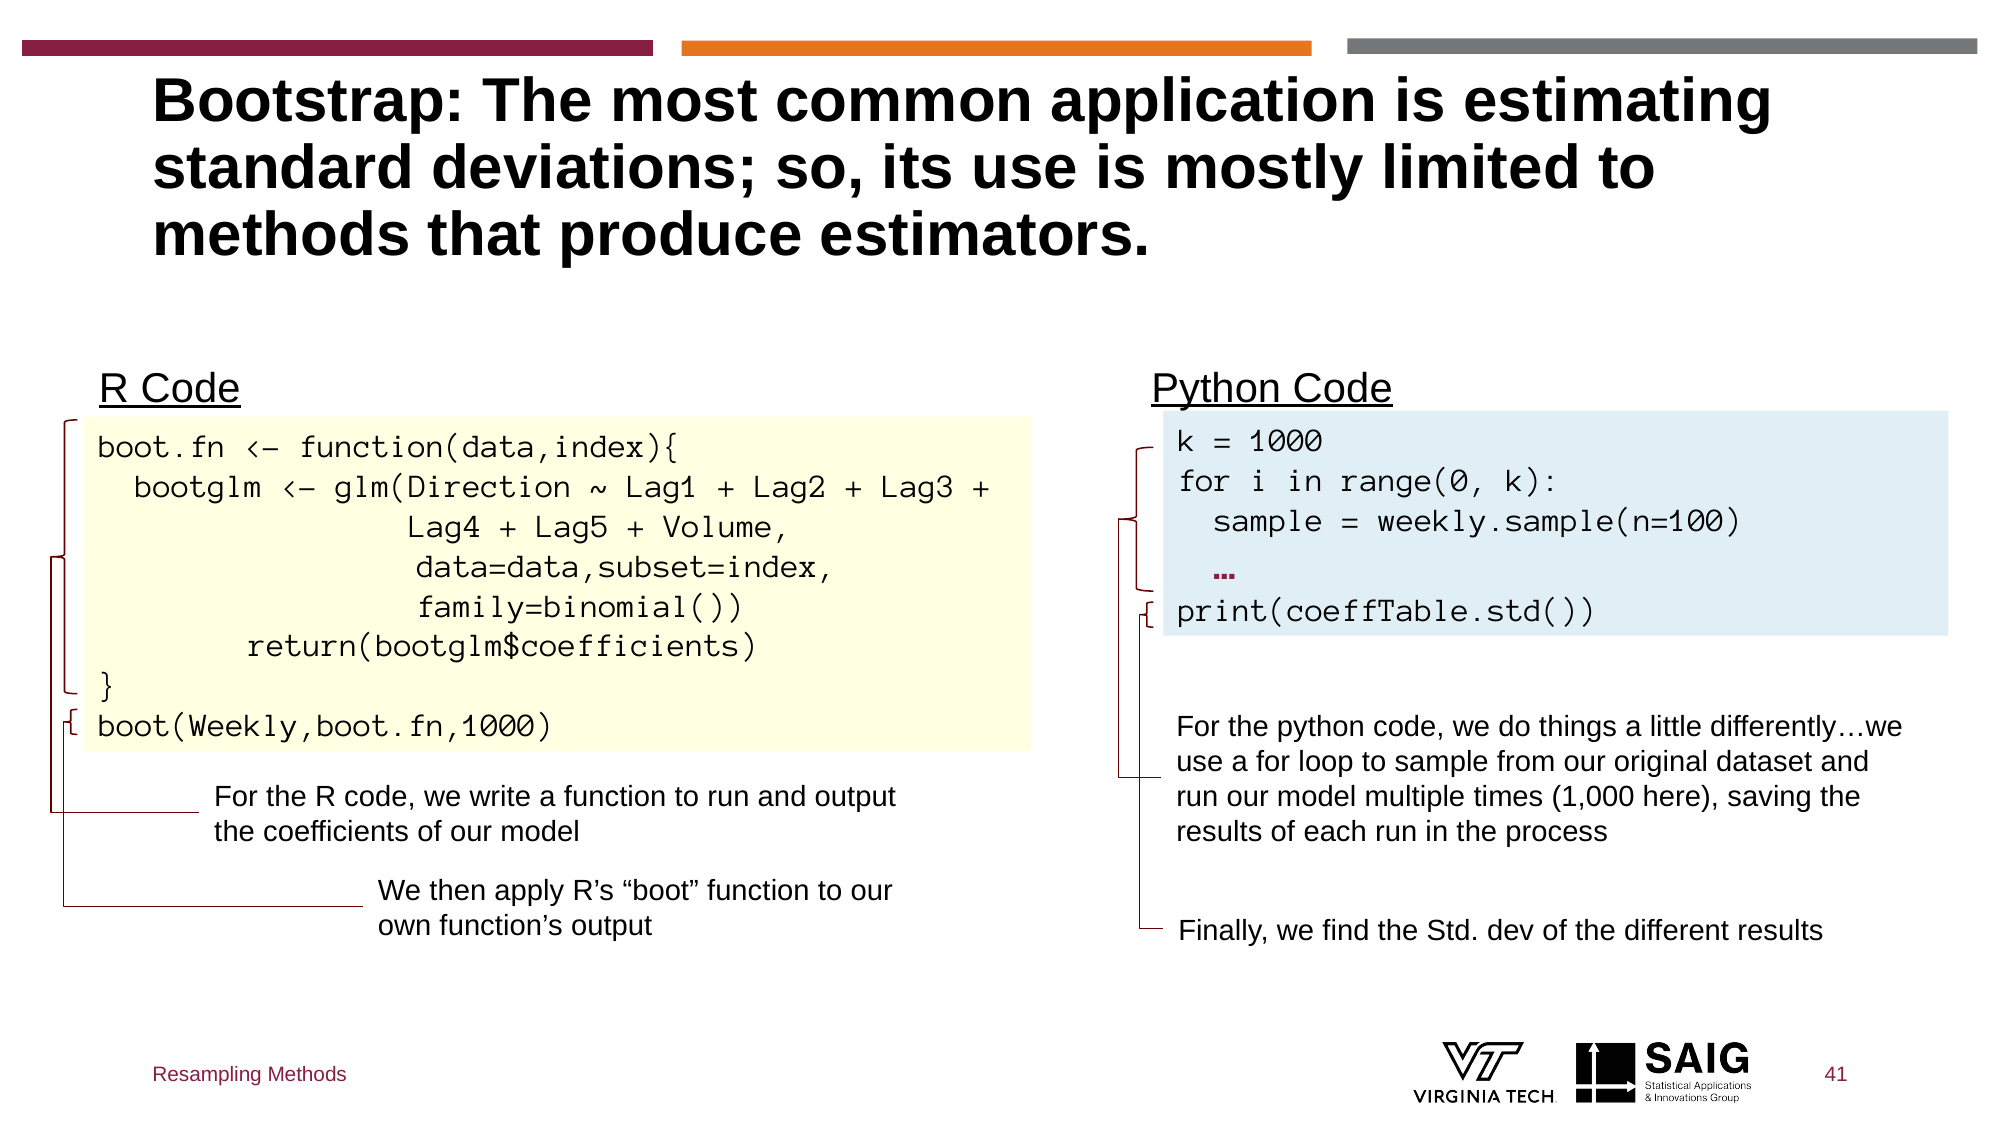

# Bootstrap: The most common application is estimating standard deviations; so, its use is mostly limited to methods that produce estimators.
Python Code
R Code
k = 1000
for i in range(0, k):
  sample = weekly.sample(n=100)
  …
print(coeffTable.std())
boot.fn <- function(data,index){
  bootglm <- glm(Direction ~ Lag1 + Lag2 + Lag3 +
                 Lag4 + Lag5 + Volume,
		 data=data,subset=index,
		 family=binomial())
	return(bootglm$coefficients)
}
boot(Weekly,boot.fn,1000)

For the python code, we do things a little differently…we use a for loop to sample from our original dataset and run our model multiple times (1,000 here), saving the results of each run in the process

For the R code, we write a function to run and output the coefficients of our model
We then apply R’s “boot” function to our own function’s output
Finally, we find the Std. dev of the different results
Resampling Methods
41